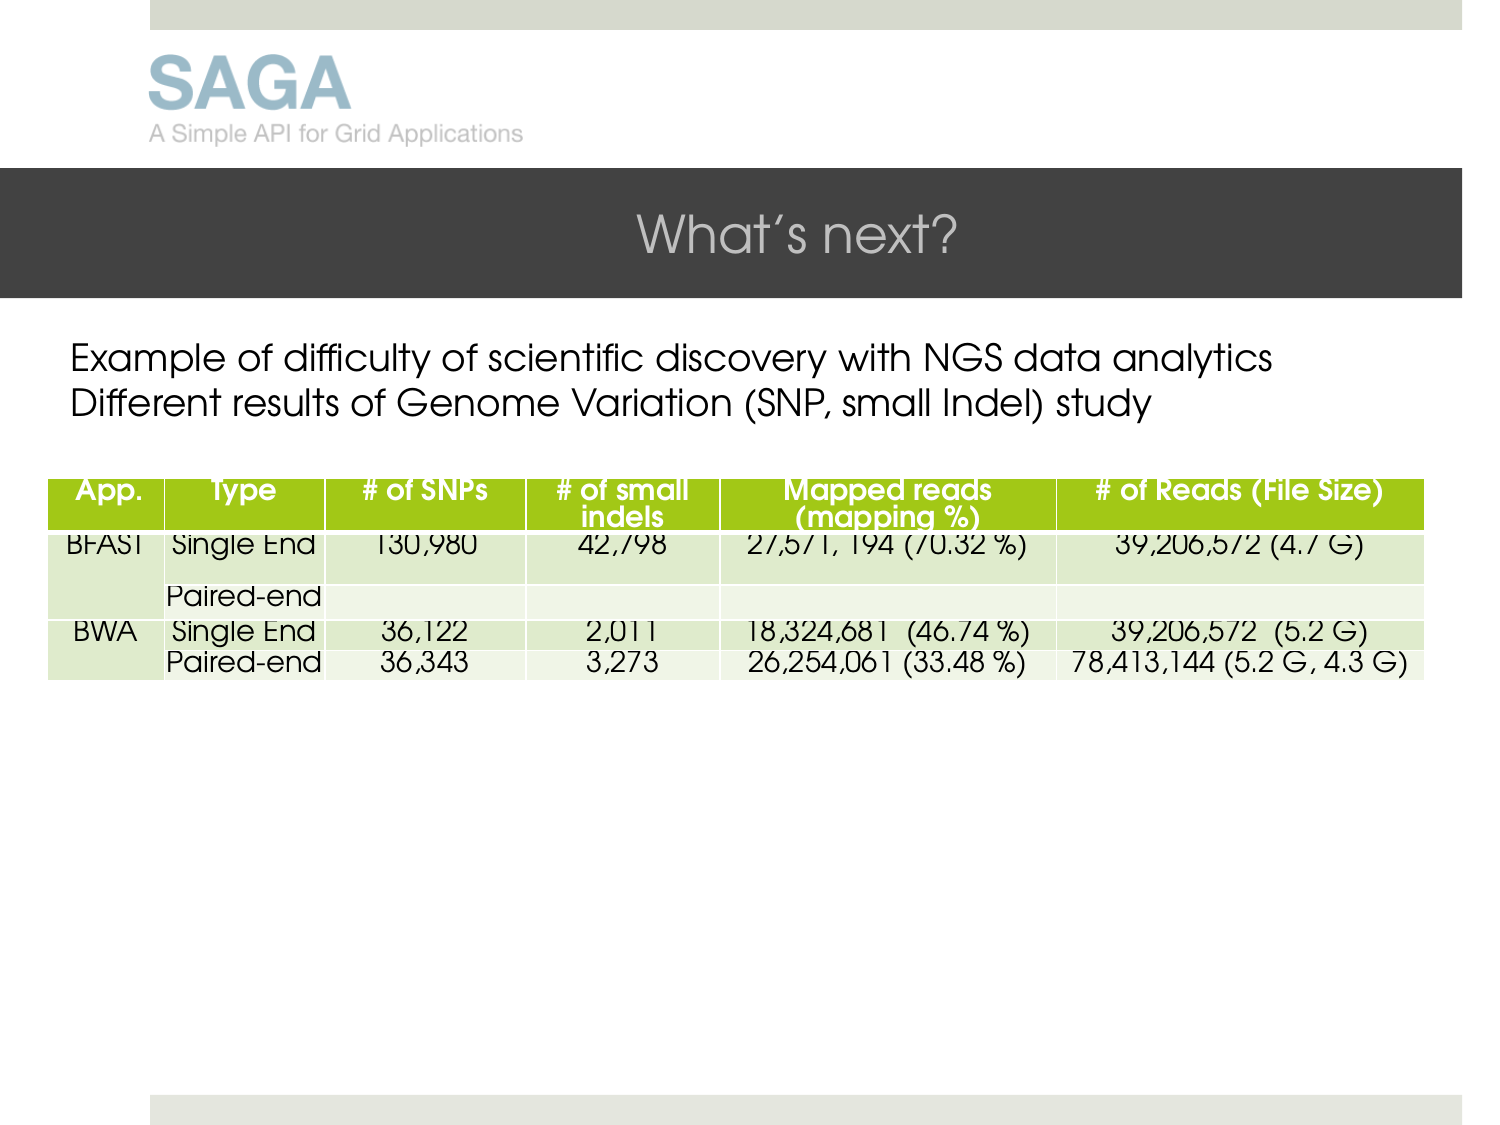

# What’s next?
Example of difficulty of scientific discovery with NGS data analytics
Different results of Genome Variation (SNP, small Indel) study
| App. | Type | # of SNPs | # of small indels | Mapped reads (mapping %) | # of Reads (File Size) |
| --- | --- | --- | --- | --- | --- |
| BFAST | Single End | 130,980 | 42,798 | 27,571, 194 (70.32 %) | 39,206,572 (4.7 G) |
|  | Paired-end |  |  |  |  |
| BWA | Single End | 36,122 | 2,011 | 18,324,681 (46.74 %) | 39,206,572 (5.2 G) |
|  | Paired-end | 36,343 | 3,273 | 26,254,061 (33.48 %) | 78,413,144 (5.2 G, 4.3 G) |